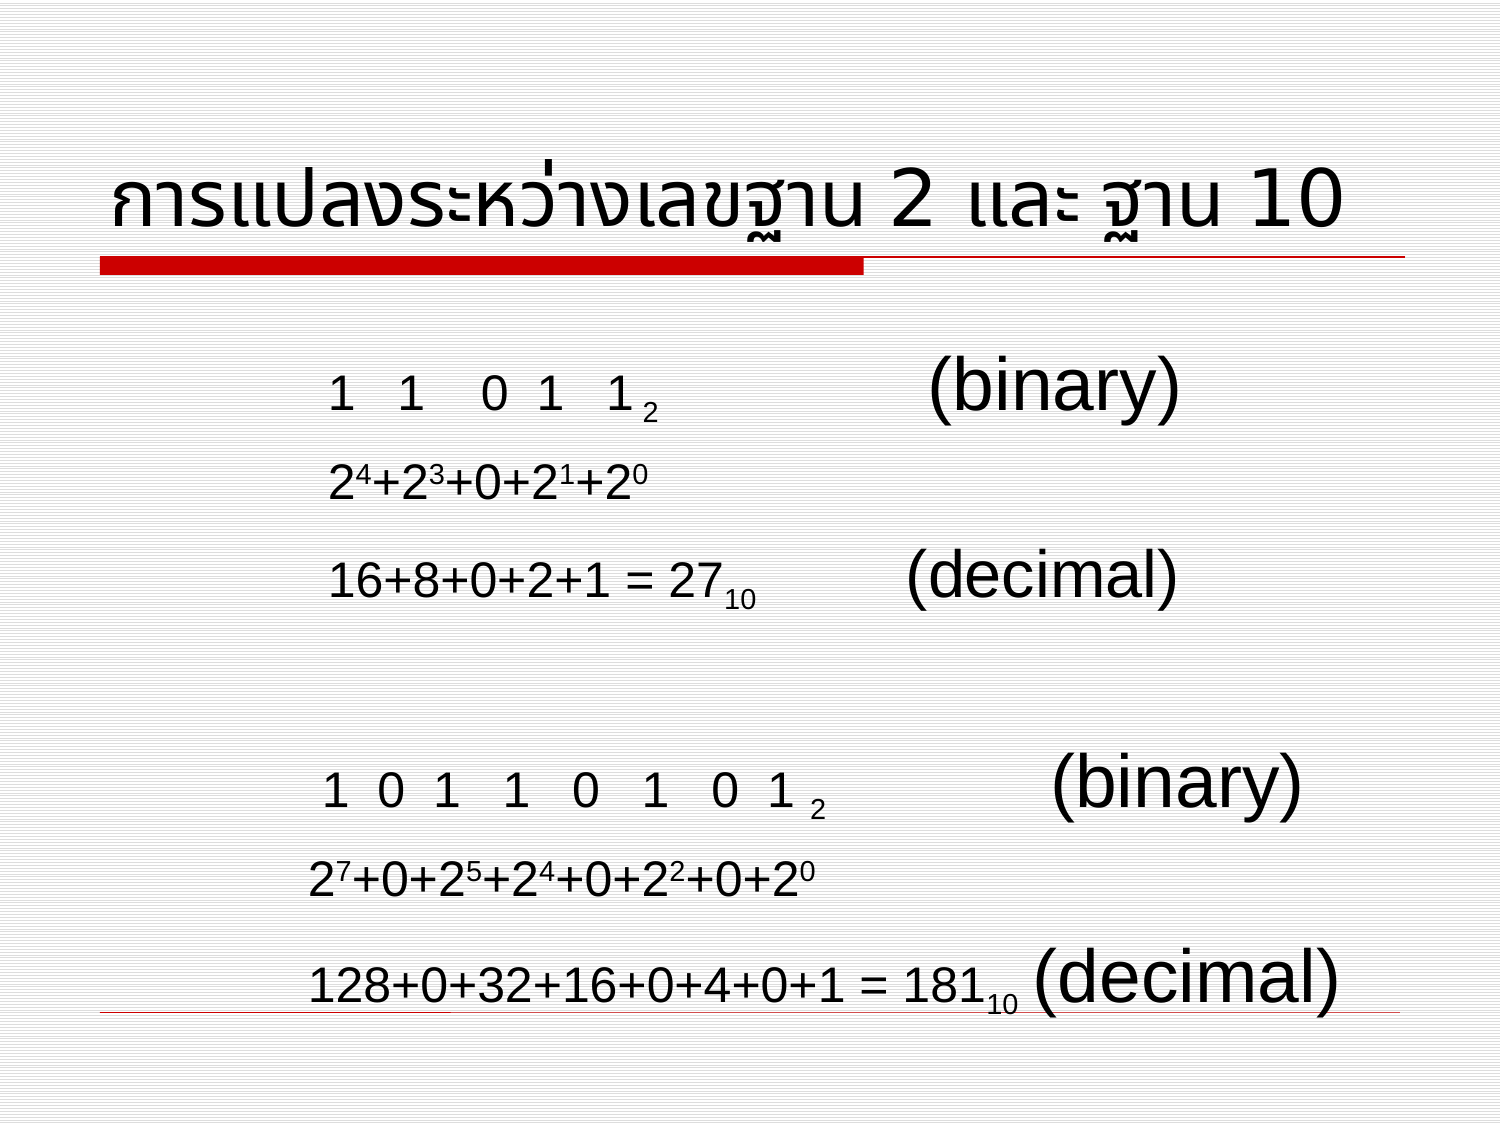

# การแปลงระหว่างเลขฐาน 2 และ ฐาน 10
1   1    0  1   1 2 		(binary)
24+23+0+21+20
16+8+0+2+1 = 2710	                (decimal)
 1  0  1   1   0   1   0  1 2                (binary)
27+0+25+24+0+22+0+20
128+0+32+16+0+4+0+1 = 18110 (decimal)